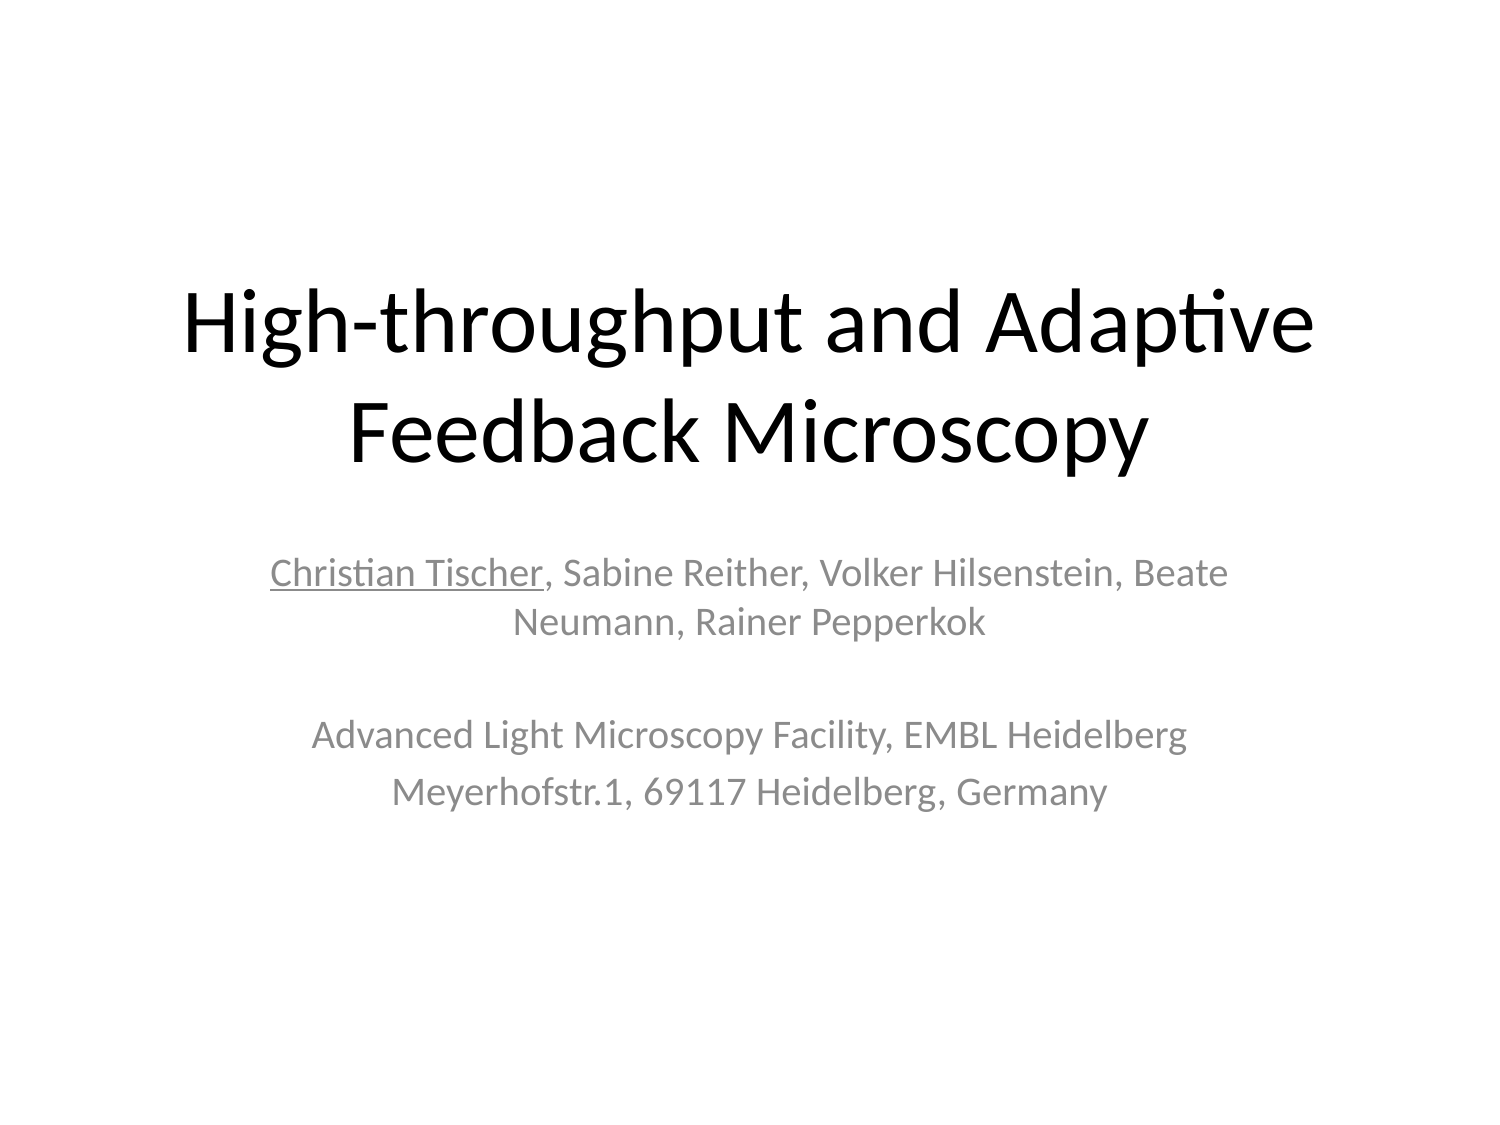

# High-throughput and Adaptive Feedback Microscopy
Christian Tischer, Sabine Reither, Volker Hilsenstein, Beate Neumann, Rainer Pepperkok

Advanced Light Microscopy Facility, EMBL Heidelberg
Meyerhofstr.1, 69117 Heidelberg, Germany